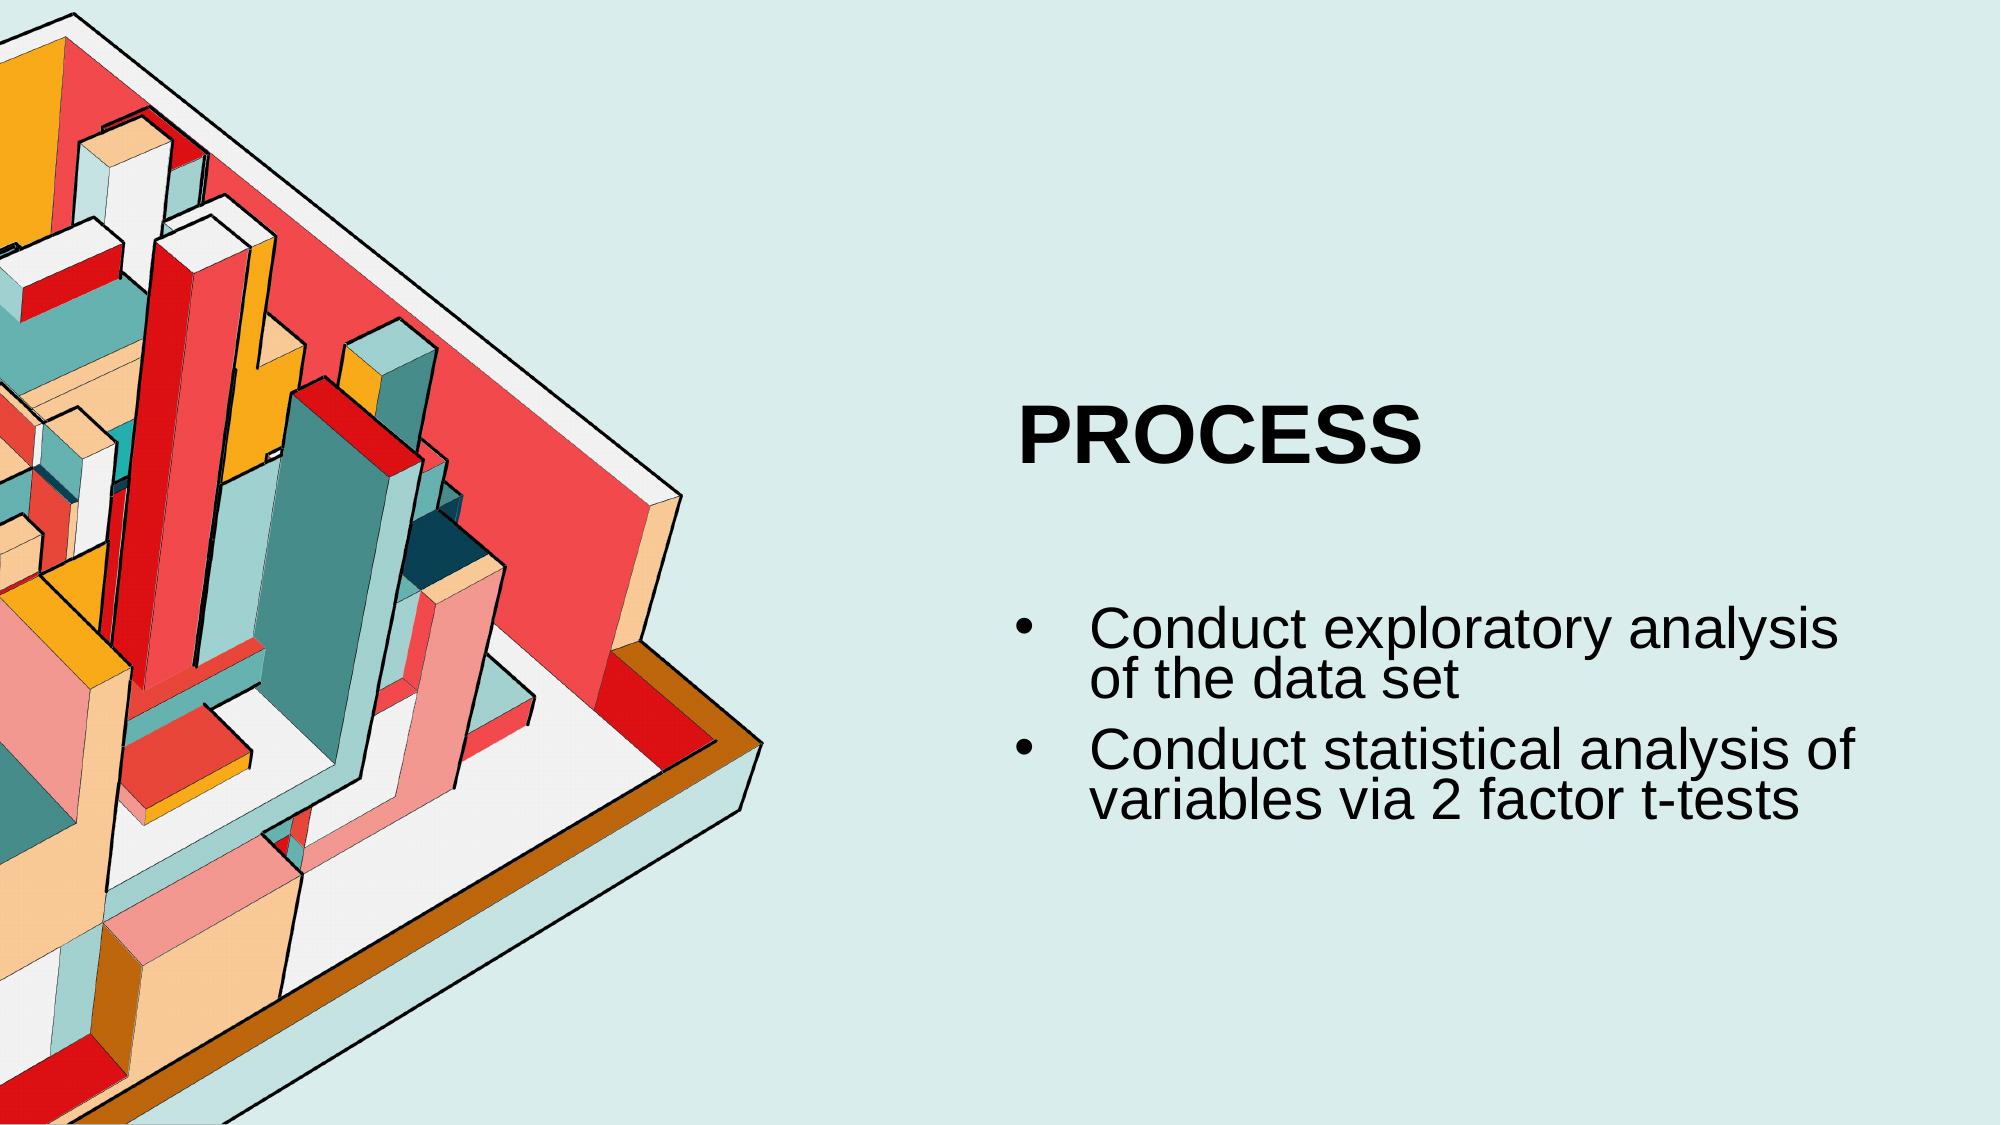

# Process
Conduct exploratory analysis of the data set
Conduct statistical analysis of variables via 2 factor t-tests